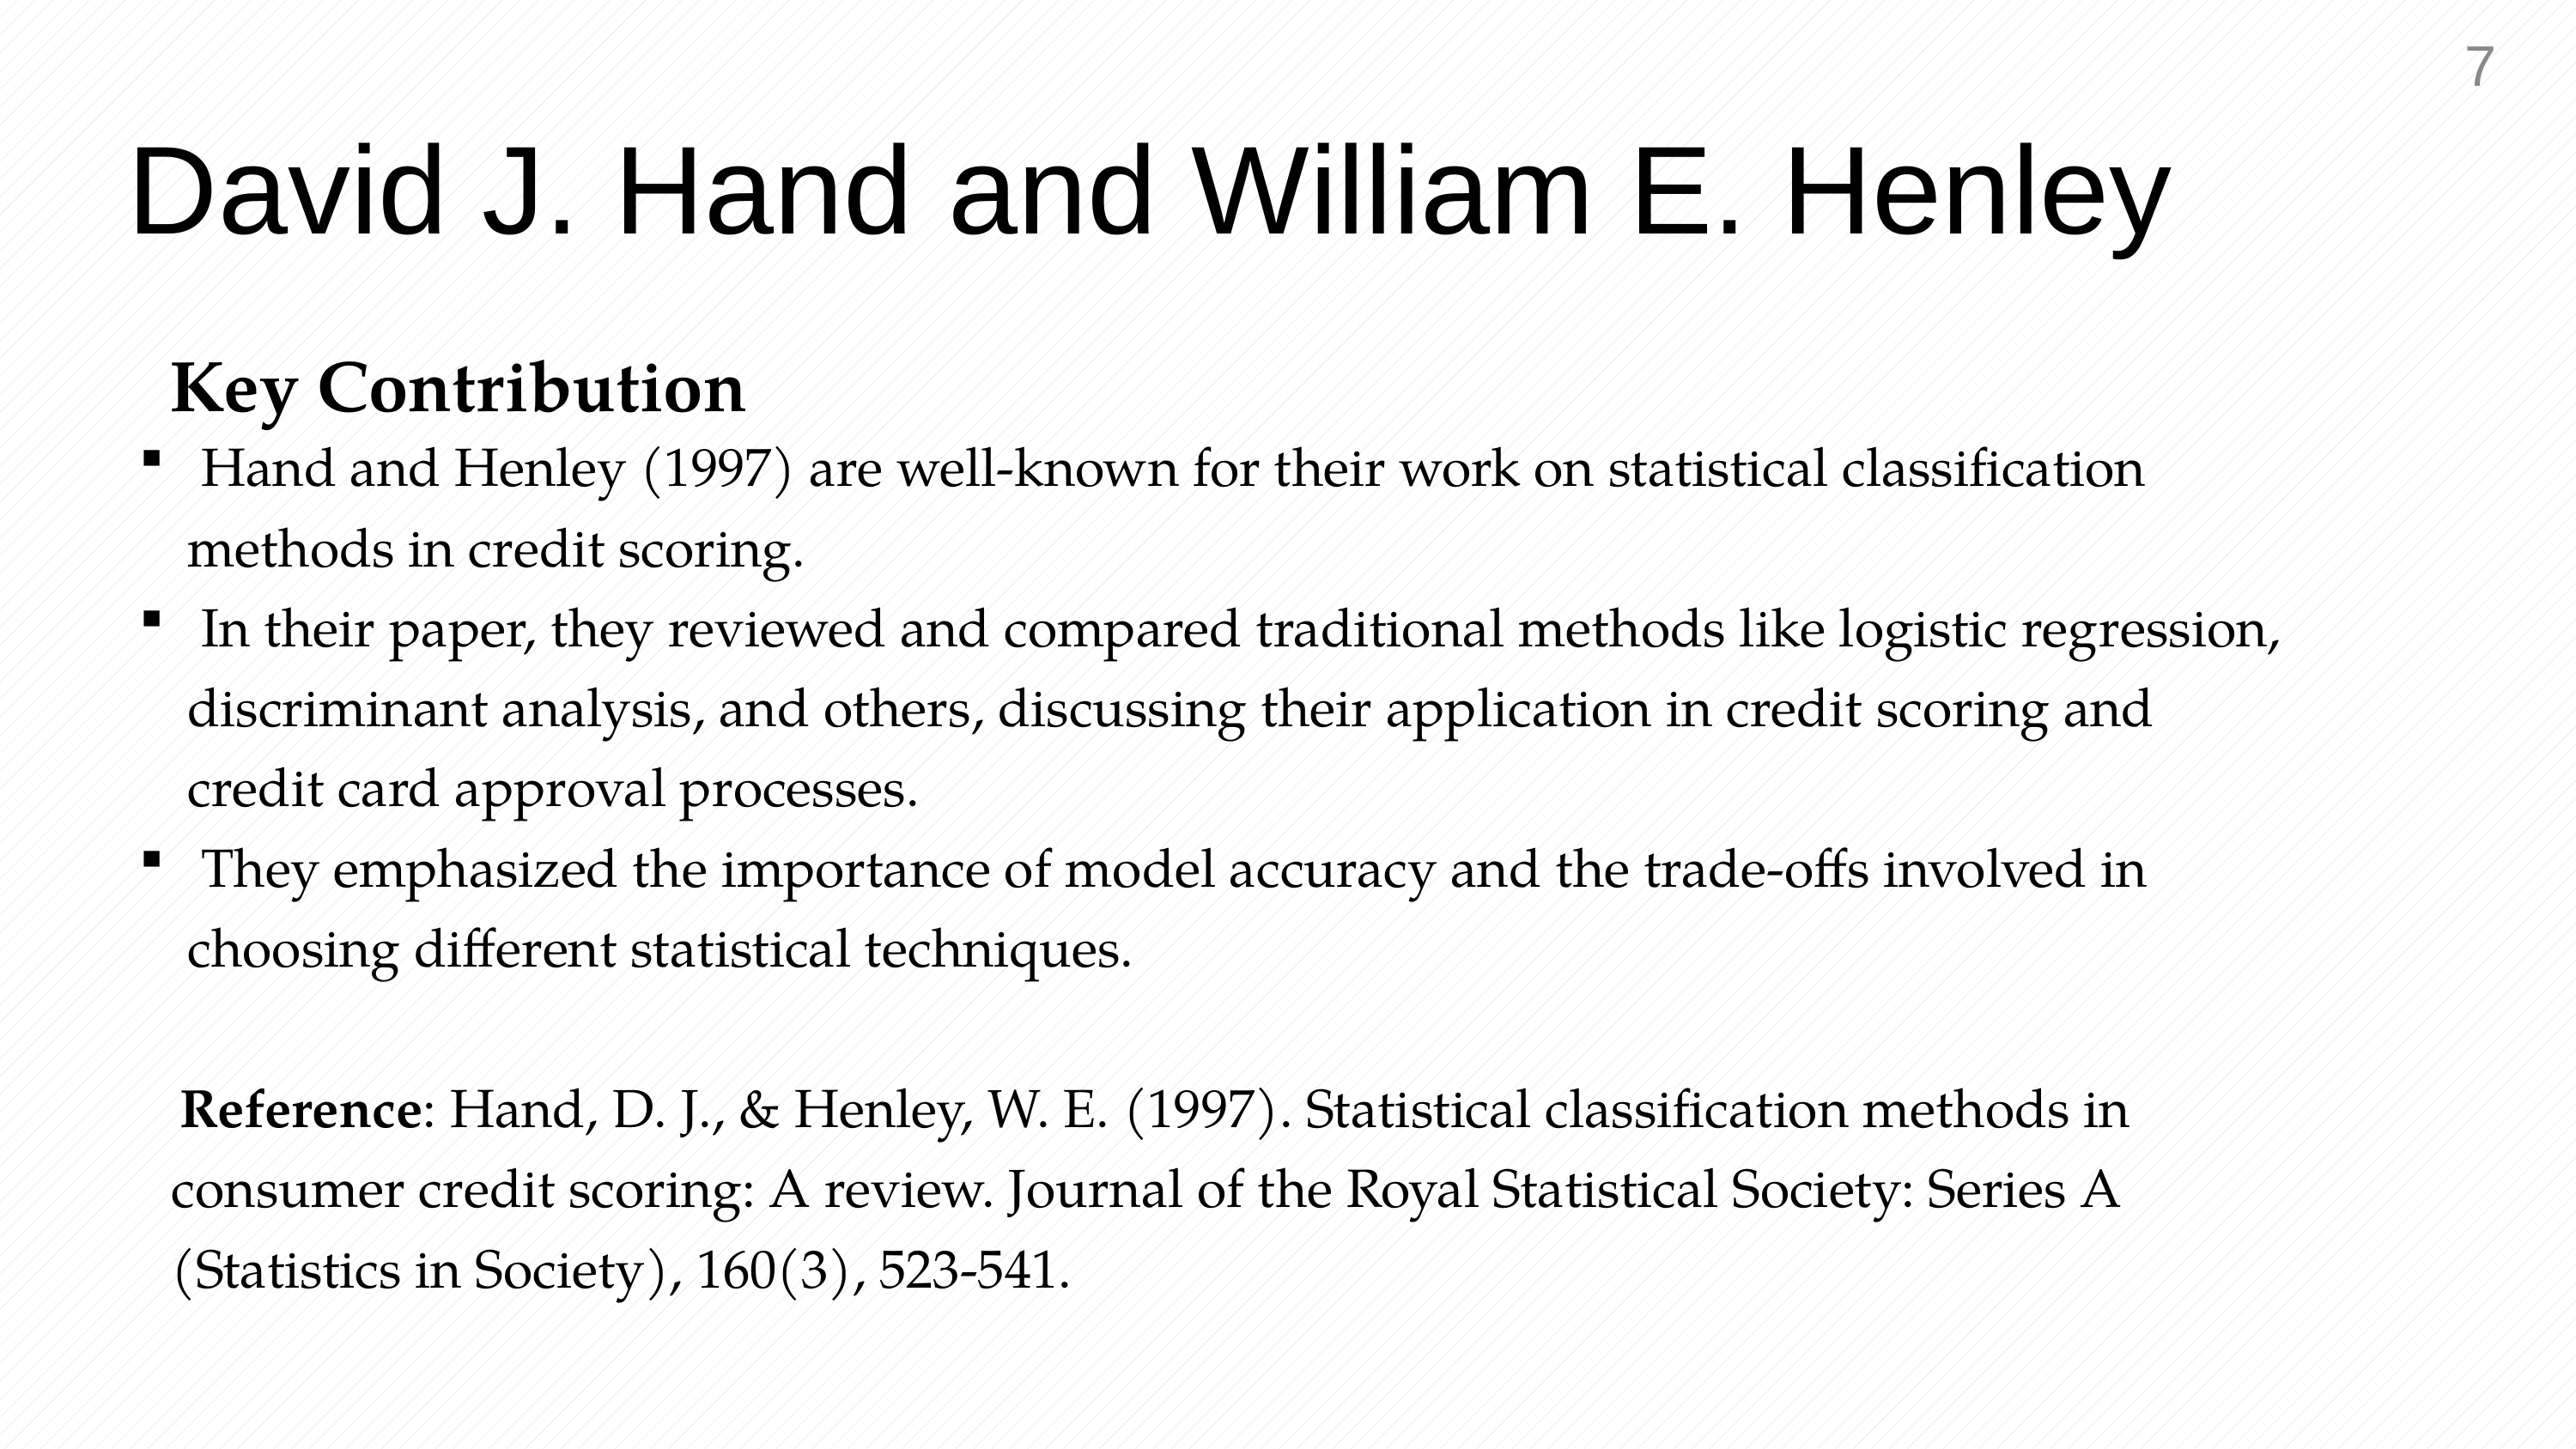

7
David J. Hand and William E. Henley
Key Contribution
 Hand and Henley (1997) are well-known for their work on statistical classification methods in credit scoring.
 In their paper, they reviewed and compared traditional methods like logistic regression, discriminant analysis, and others, discussing their application in credit scoring and credit card approval processes.
 They emphasized the importance of model accuracy and the trade-offs involved in choosing different statistical techniques.

   Reference: Hand, D. J., & Henley, W. E. (1997). Statistical classification methods in consumer credit scoring: A review. Journal of the Royal Statistical Society: Series A (Statistics in Society), 160(3), 523-541.